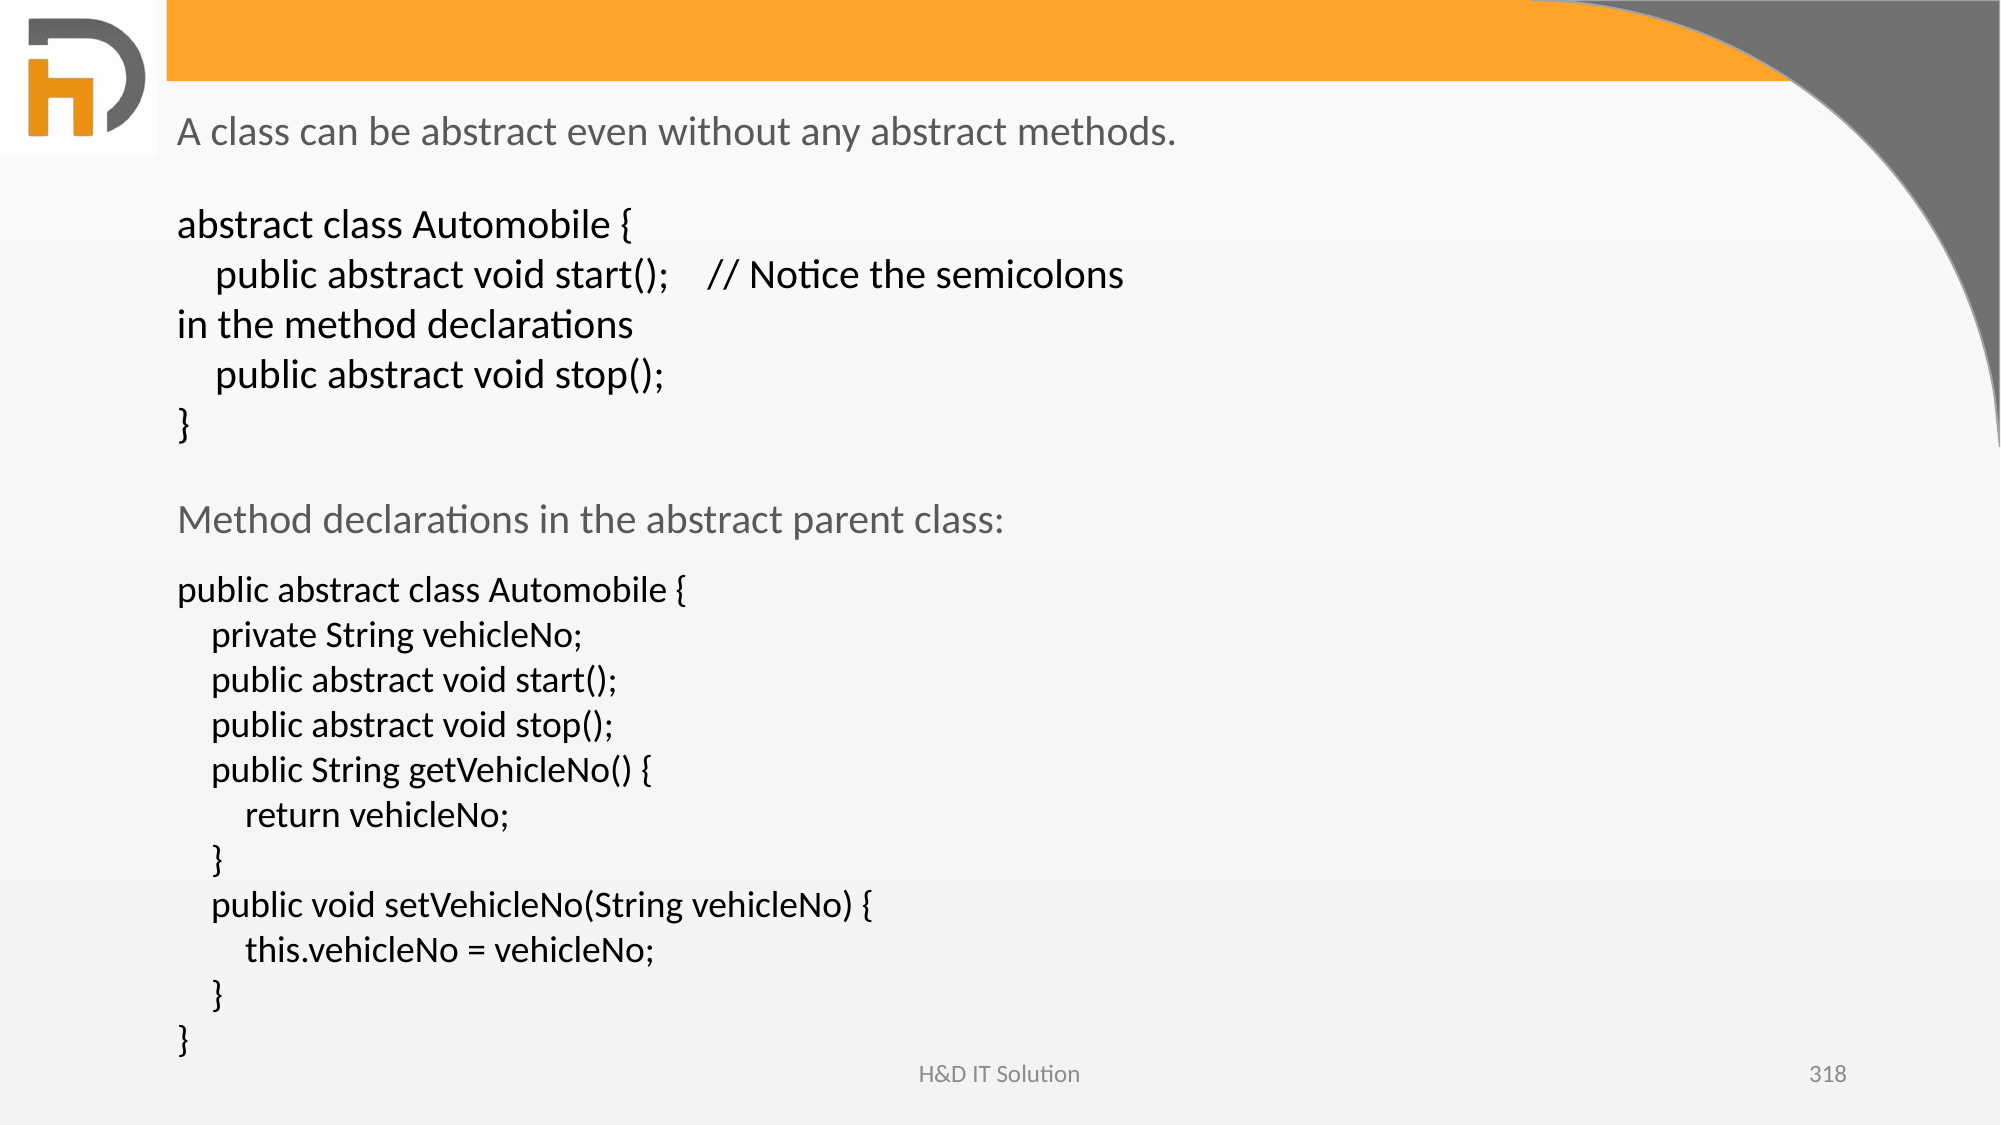

A class can be abstract even without any abstract methods.
abstract class Automobile {
    public abstract void start();    // Notice the semicolons in the method declarations
    public abstract void stop();
}
Method declarations in the abstract parent class:
public abstract class Automobile {
    private String vehicleNo;
    public abstract void start();
    public abstract void stop();
    public String getVehicleNo() {
        return vehicleNo;
    }
    public void setVehicleNo(String vehicleNo) {
        this.vehicleNo = vehicleNo;
    }
}
H&D IT Solution
318